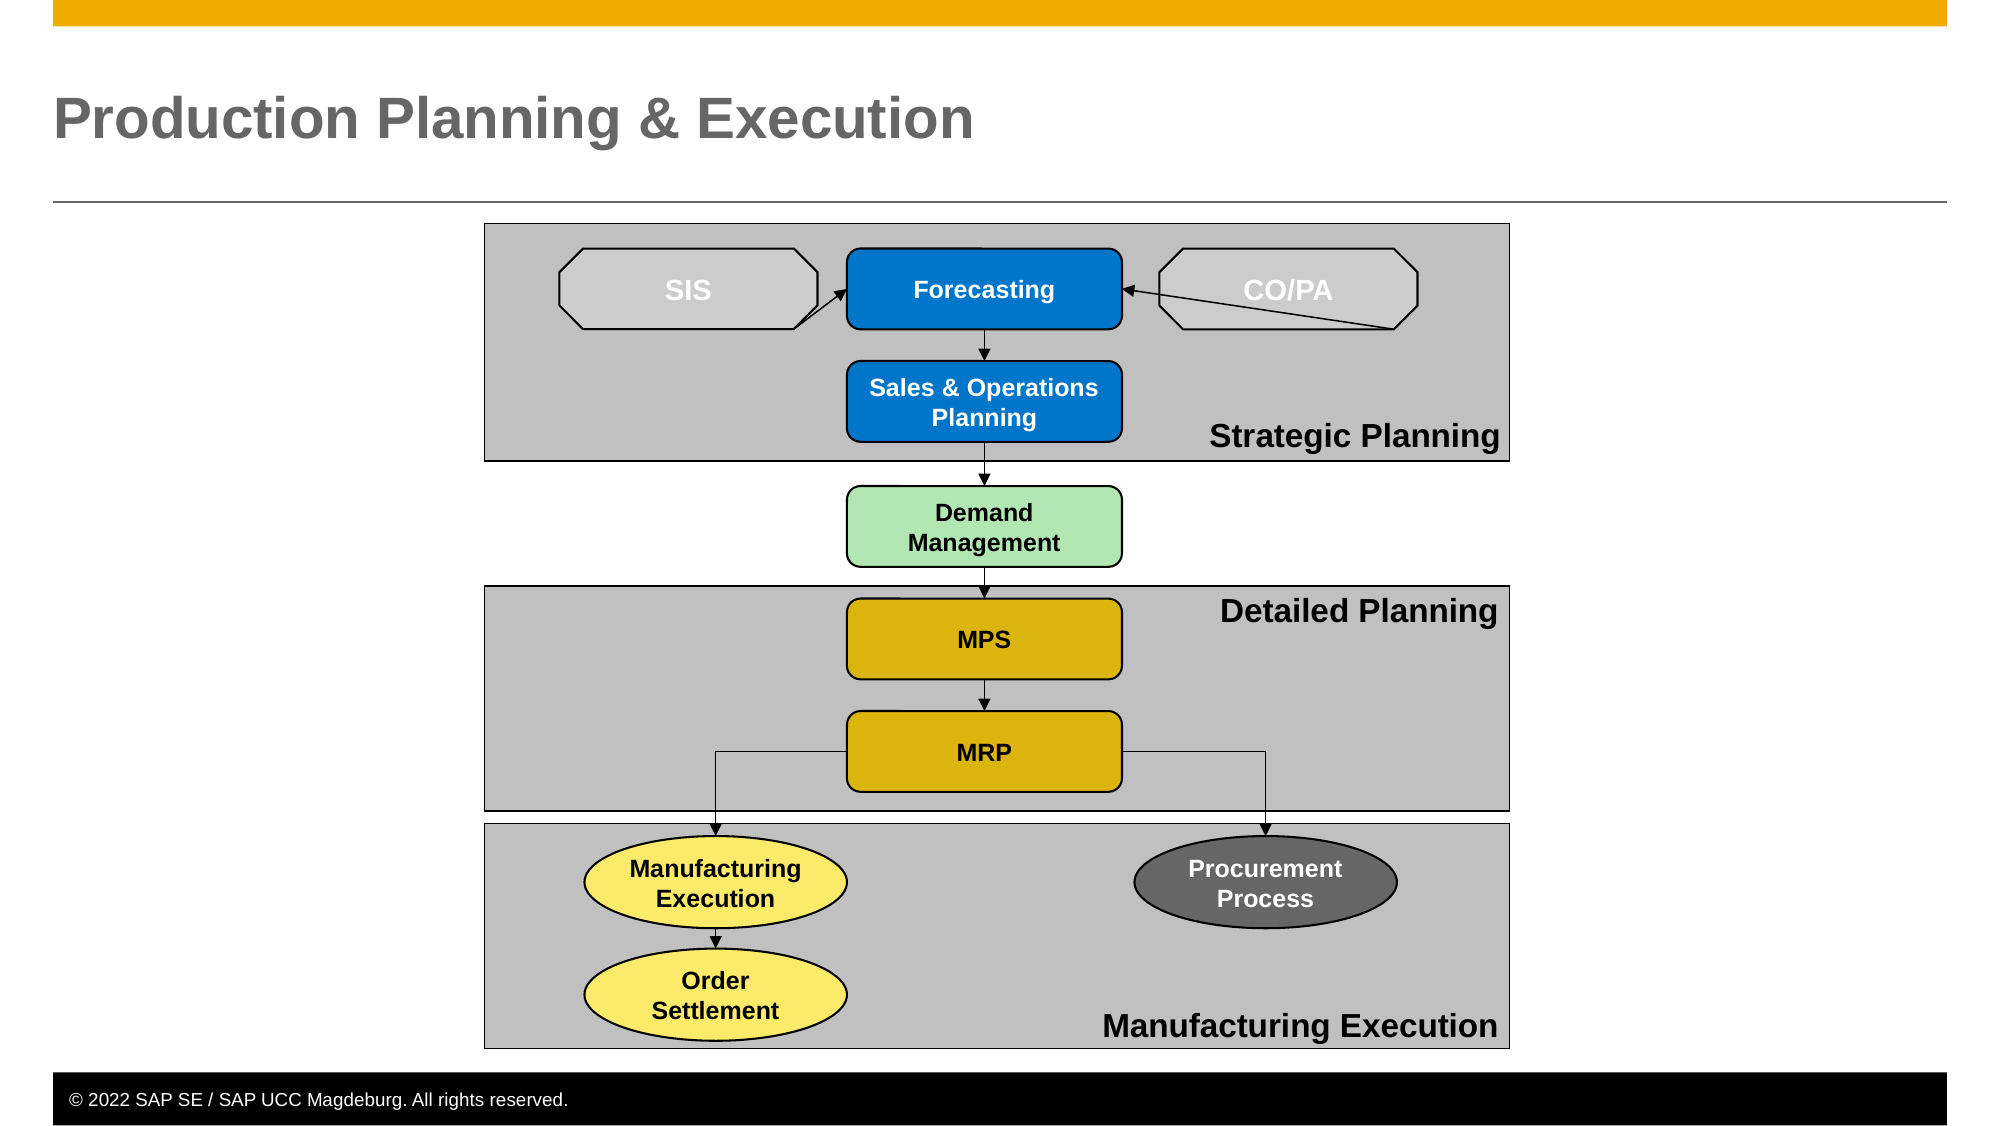

# Production Planning & Execution

SIS
Forecasting
CO/PA
Sales & Operations
Planning
Strategic Planning
Demand
Management
Detailed Planning

MPS
MRP

Manufacturing
Execution
Procurement
Process
Order
Settlement
 Manufacturing Execution